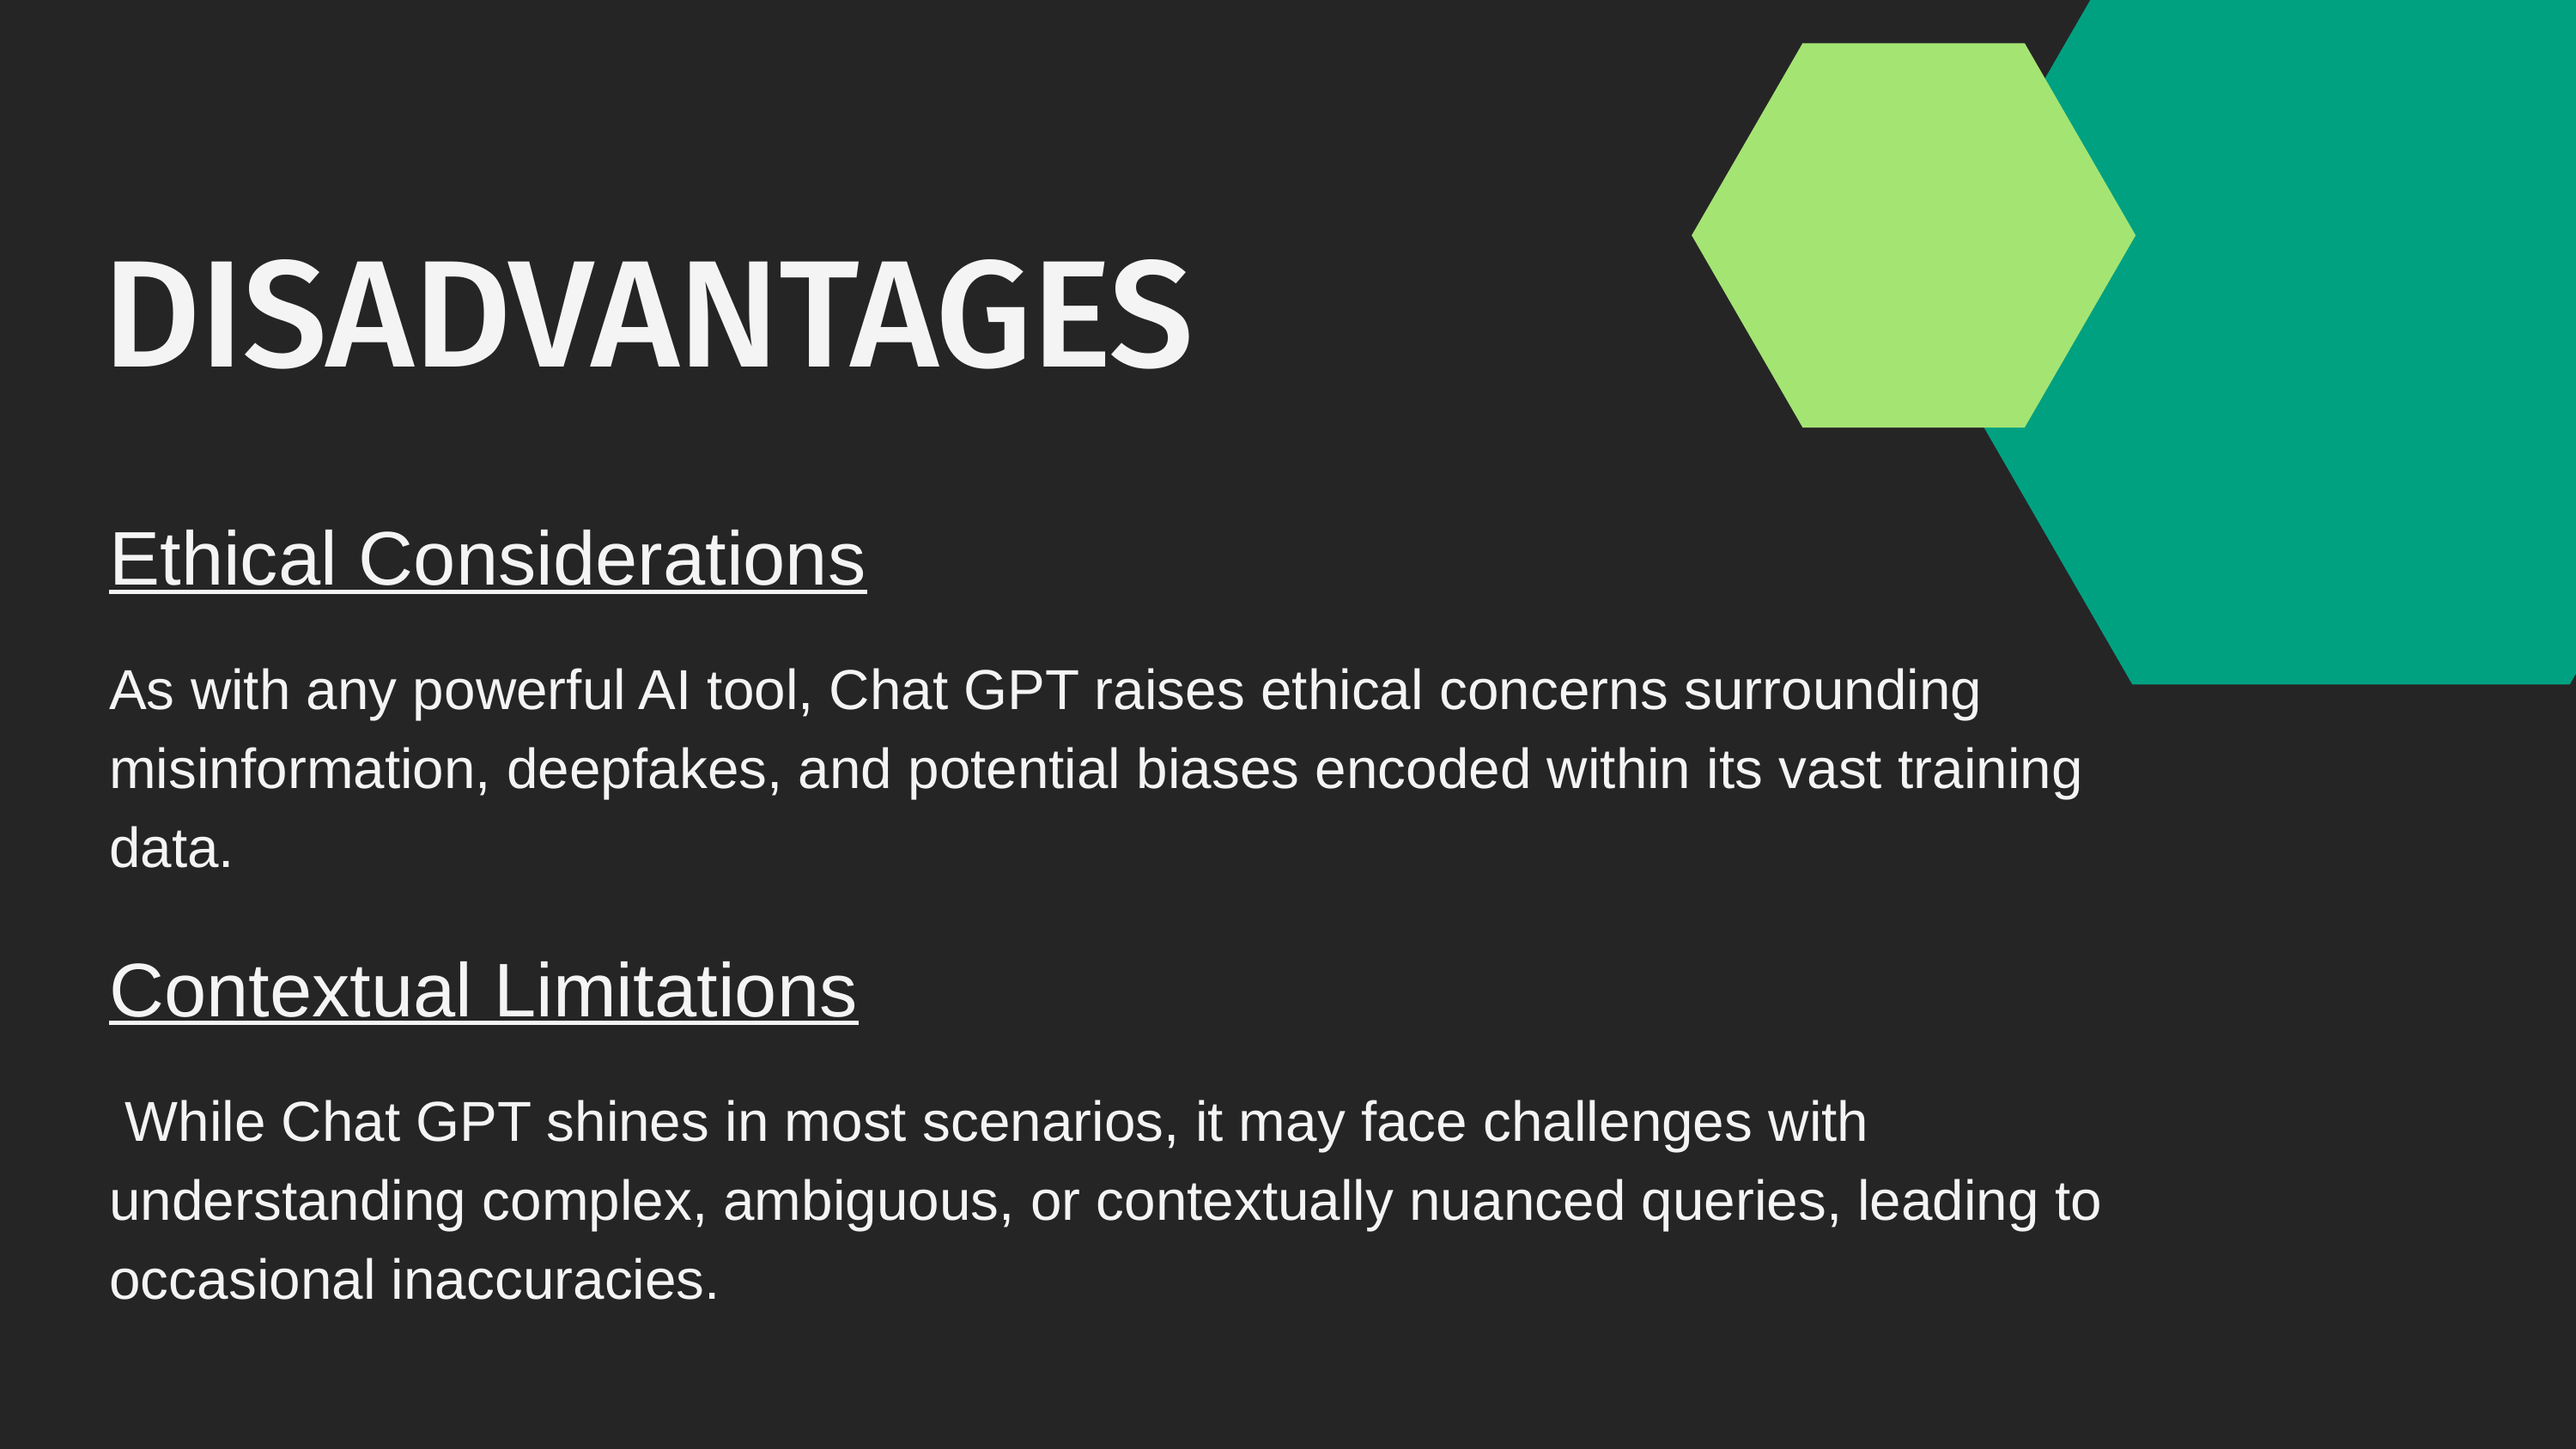

DISADVANTAGES
Ethical Considerations

As with any powerful AI tool, Chat GPT raises ethical concerns surrounding misinformation, deepfakes, and potential biases encoded within its vast training data.
Contextual Limitations

 While Chat GPT shines in most scenarios, it may face challenges with understanding complex, ambiguous, or contextually nuanced queries, leading to occasional inaccuracies.